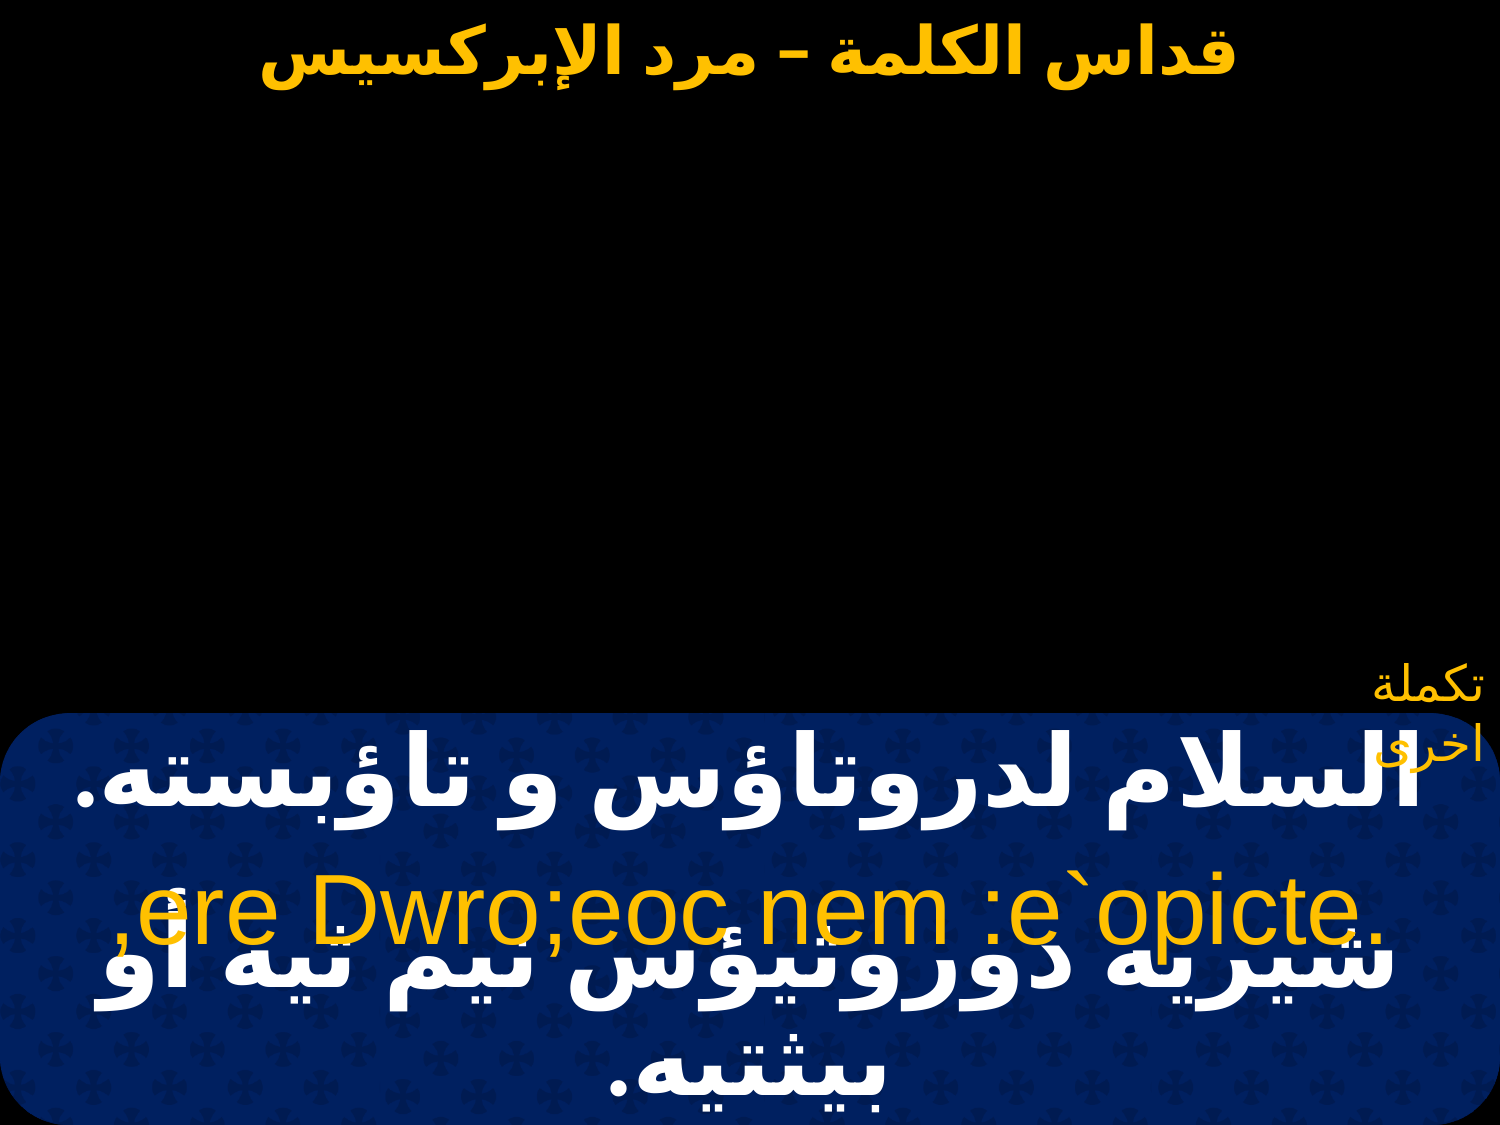

# تكملة للملاك ميخائيل 12 هاتور
تكملة اخرى
السلام لدروتاؤس و تاؤبسته.
,ere Dwro;eoc nem :e`opicte.
شيريه دوروثيؤس نيم ثيه أو بيثتيه.